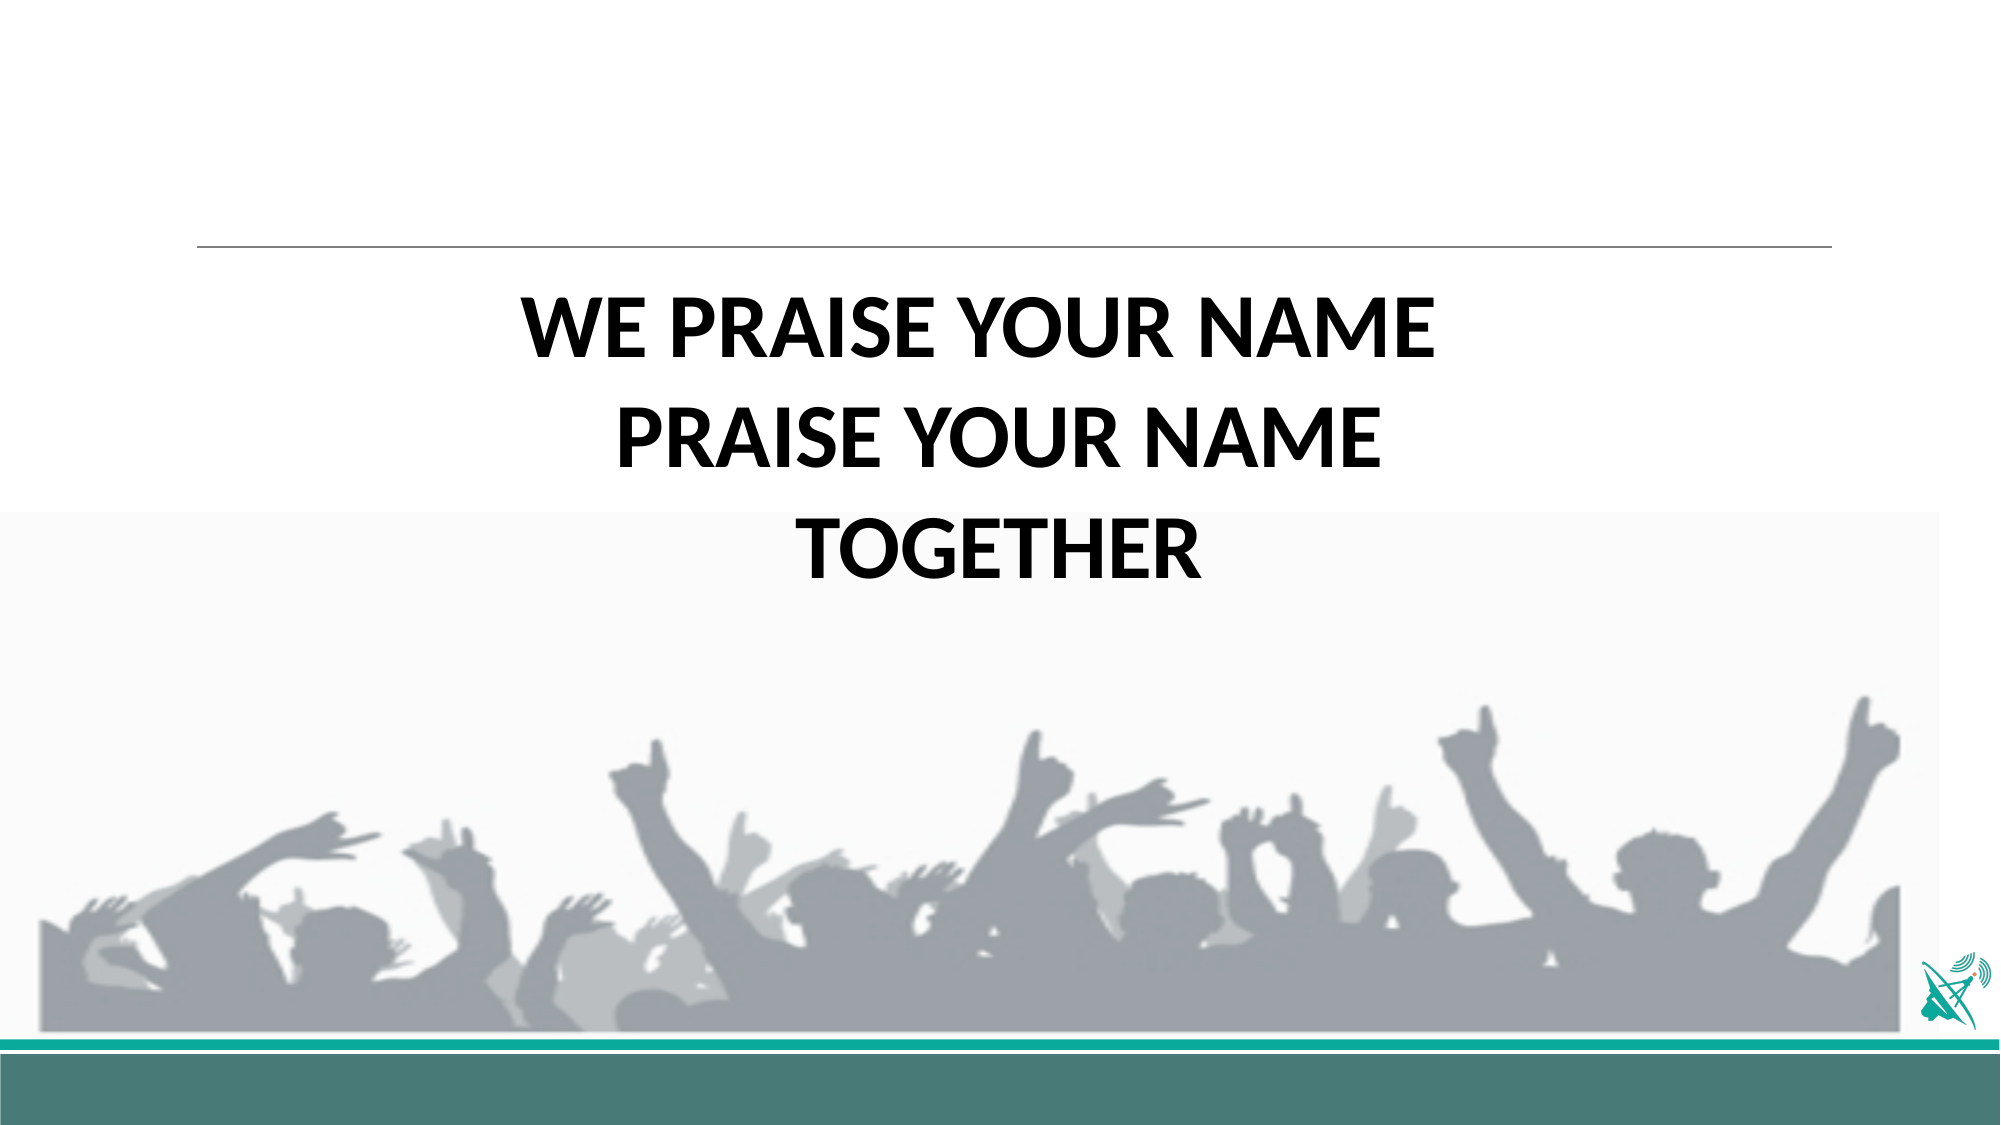

WE PRAISE YOUR NAME
 PRAISE YOUR NAME
TOGETHER